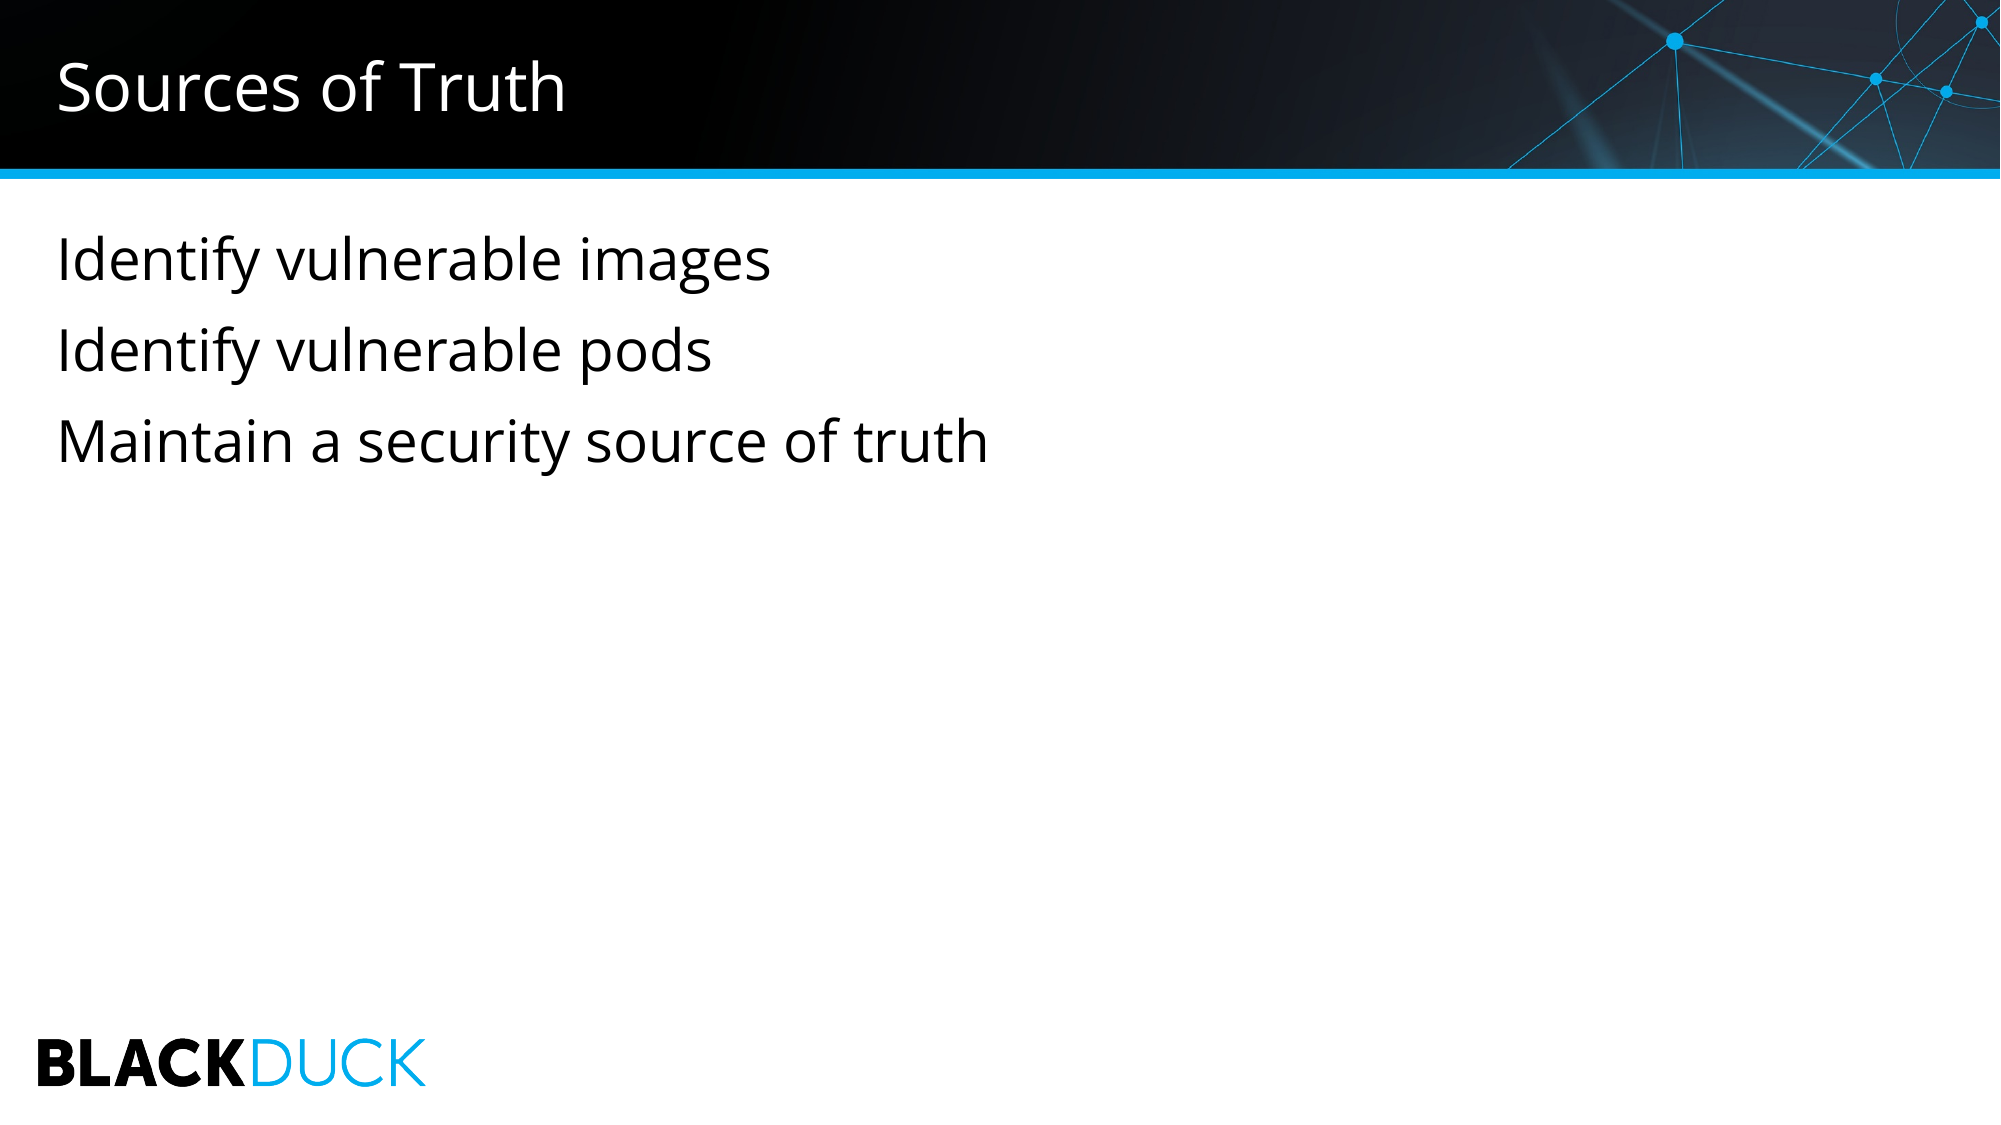

# Sources of Truth
Identify vulnerable images
Identify vulnerable pods
Maintain a security source of truth